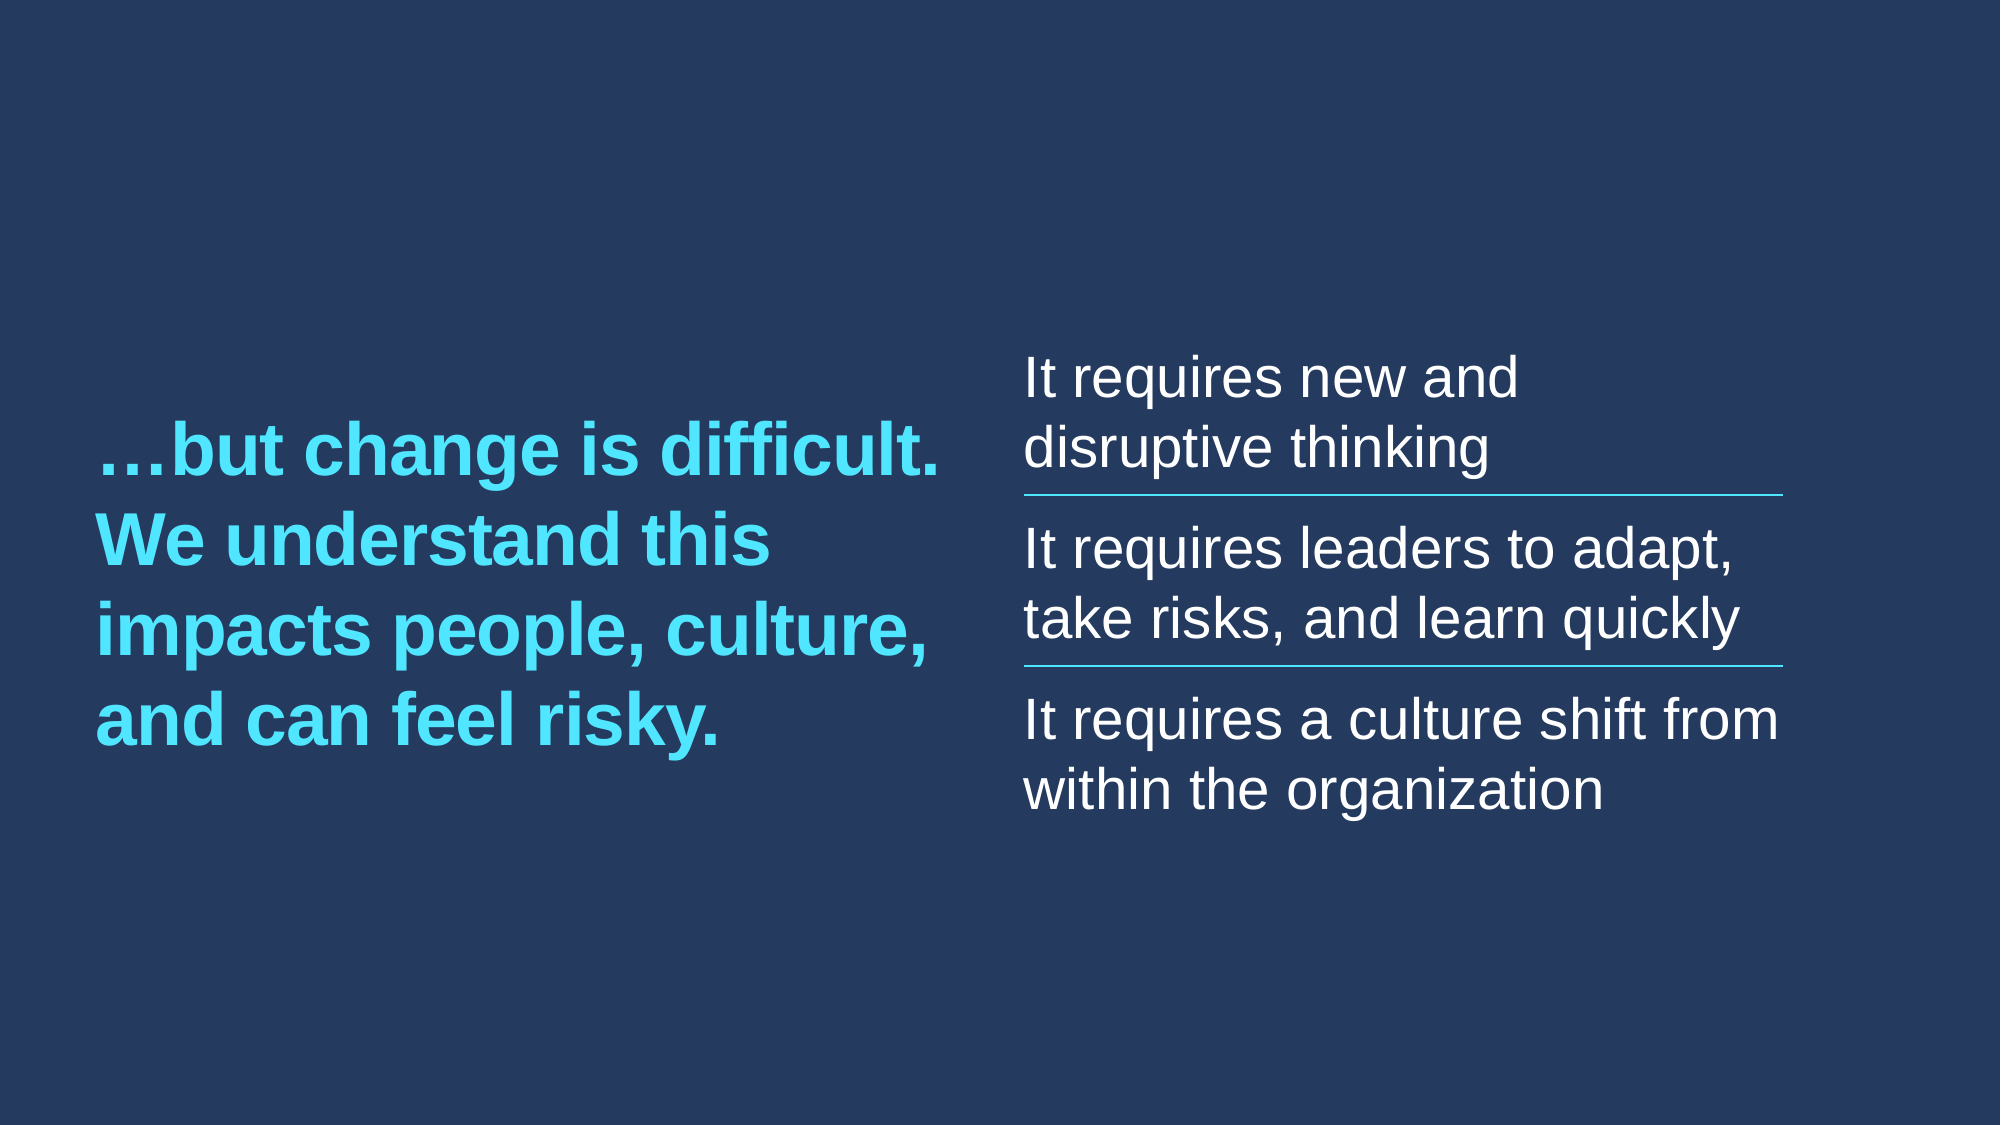

It requires new and disruptive thinking
…but change is difficult. We understand this impacts people, culture, and can feel risky.
It requires leaders to adapt, take risks, and learn quickly
It requires a culture shift from within the organization